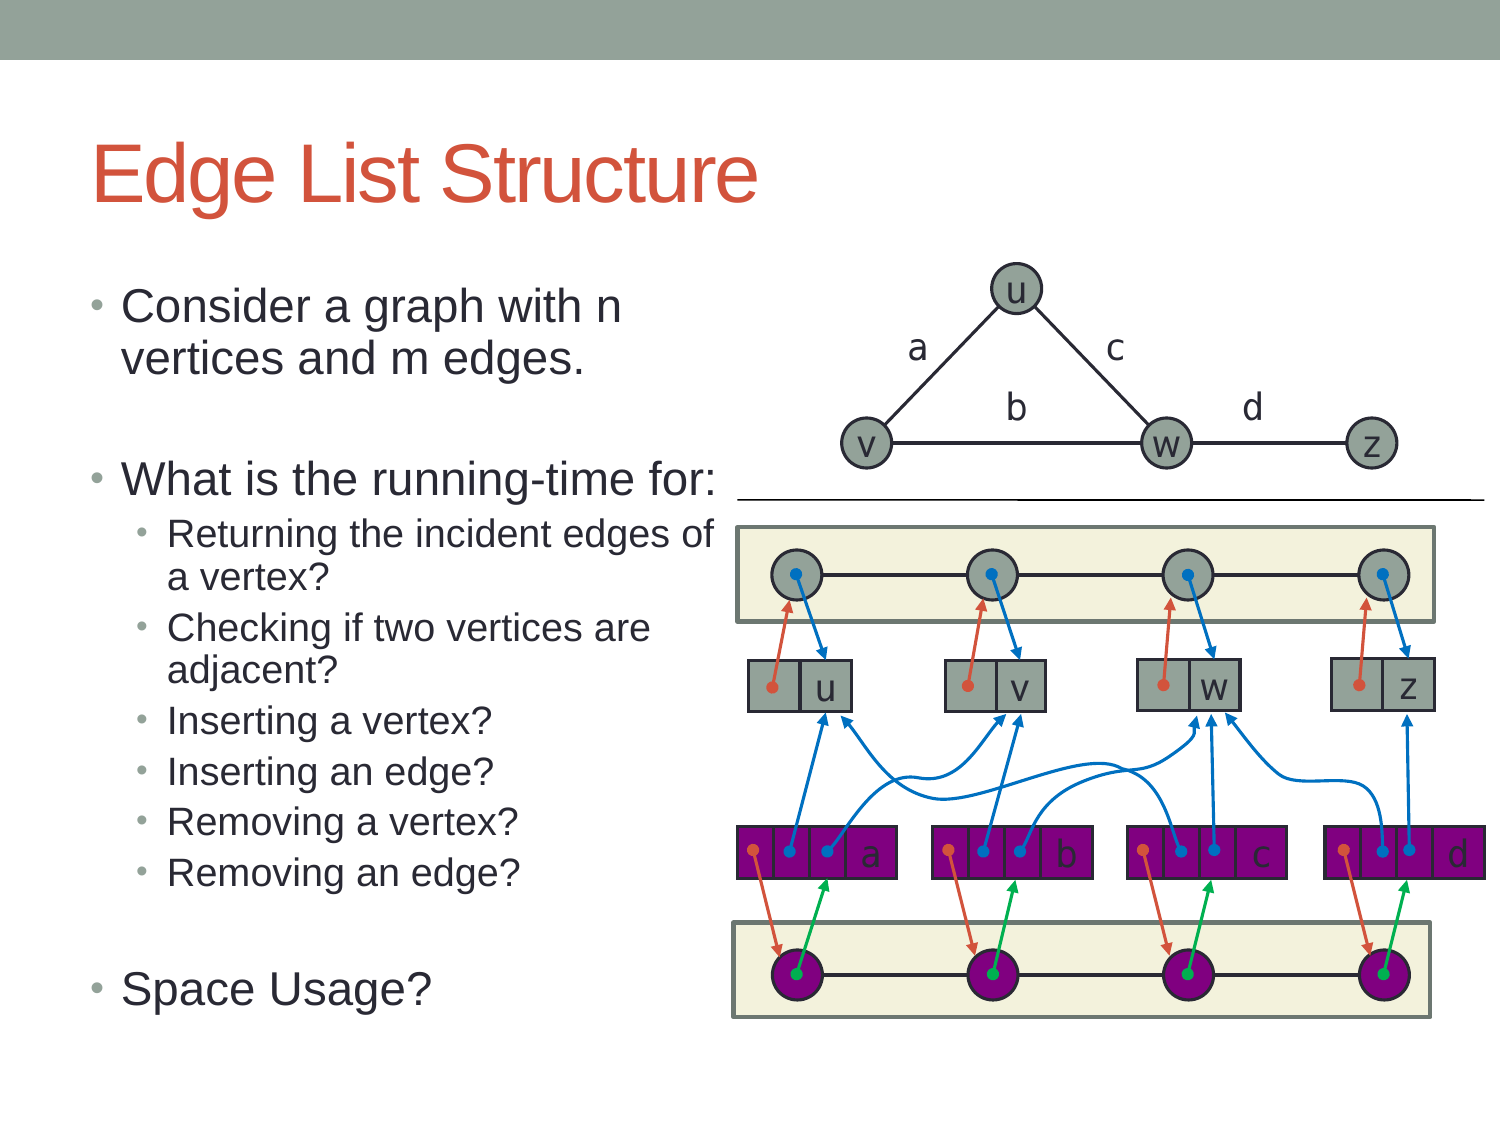

# Edge List Structure
u
Consider a graph with n vertices and m edges.

What is the running-time for:
Returning the incident edges of a vertex?
Checking if two vertices are adjacent?
Inserting a vertex?
Inserting an edge?
Removing a vertex?
Removing an edge?

Space Usage?
a
c
b
d
v
w
z

z

w

u

v

a

b

c

d